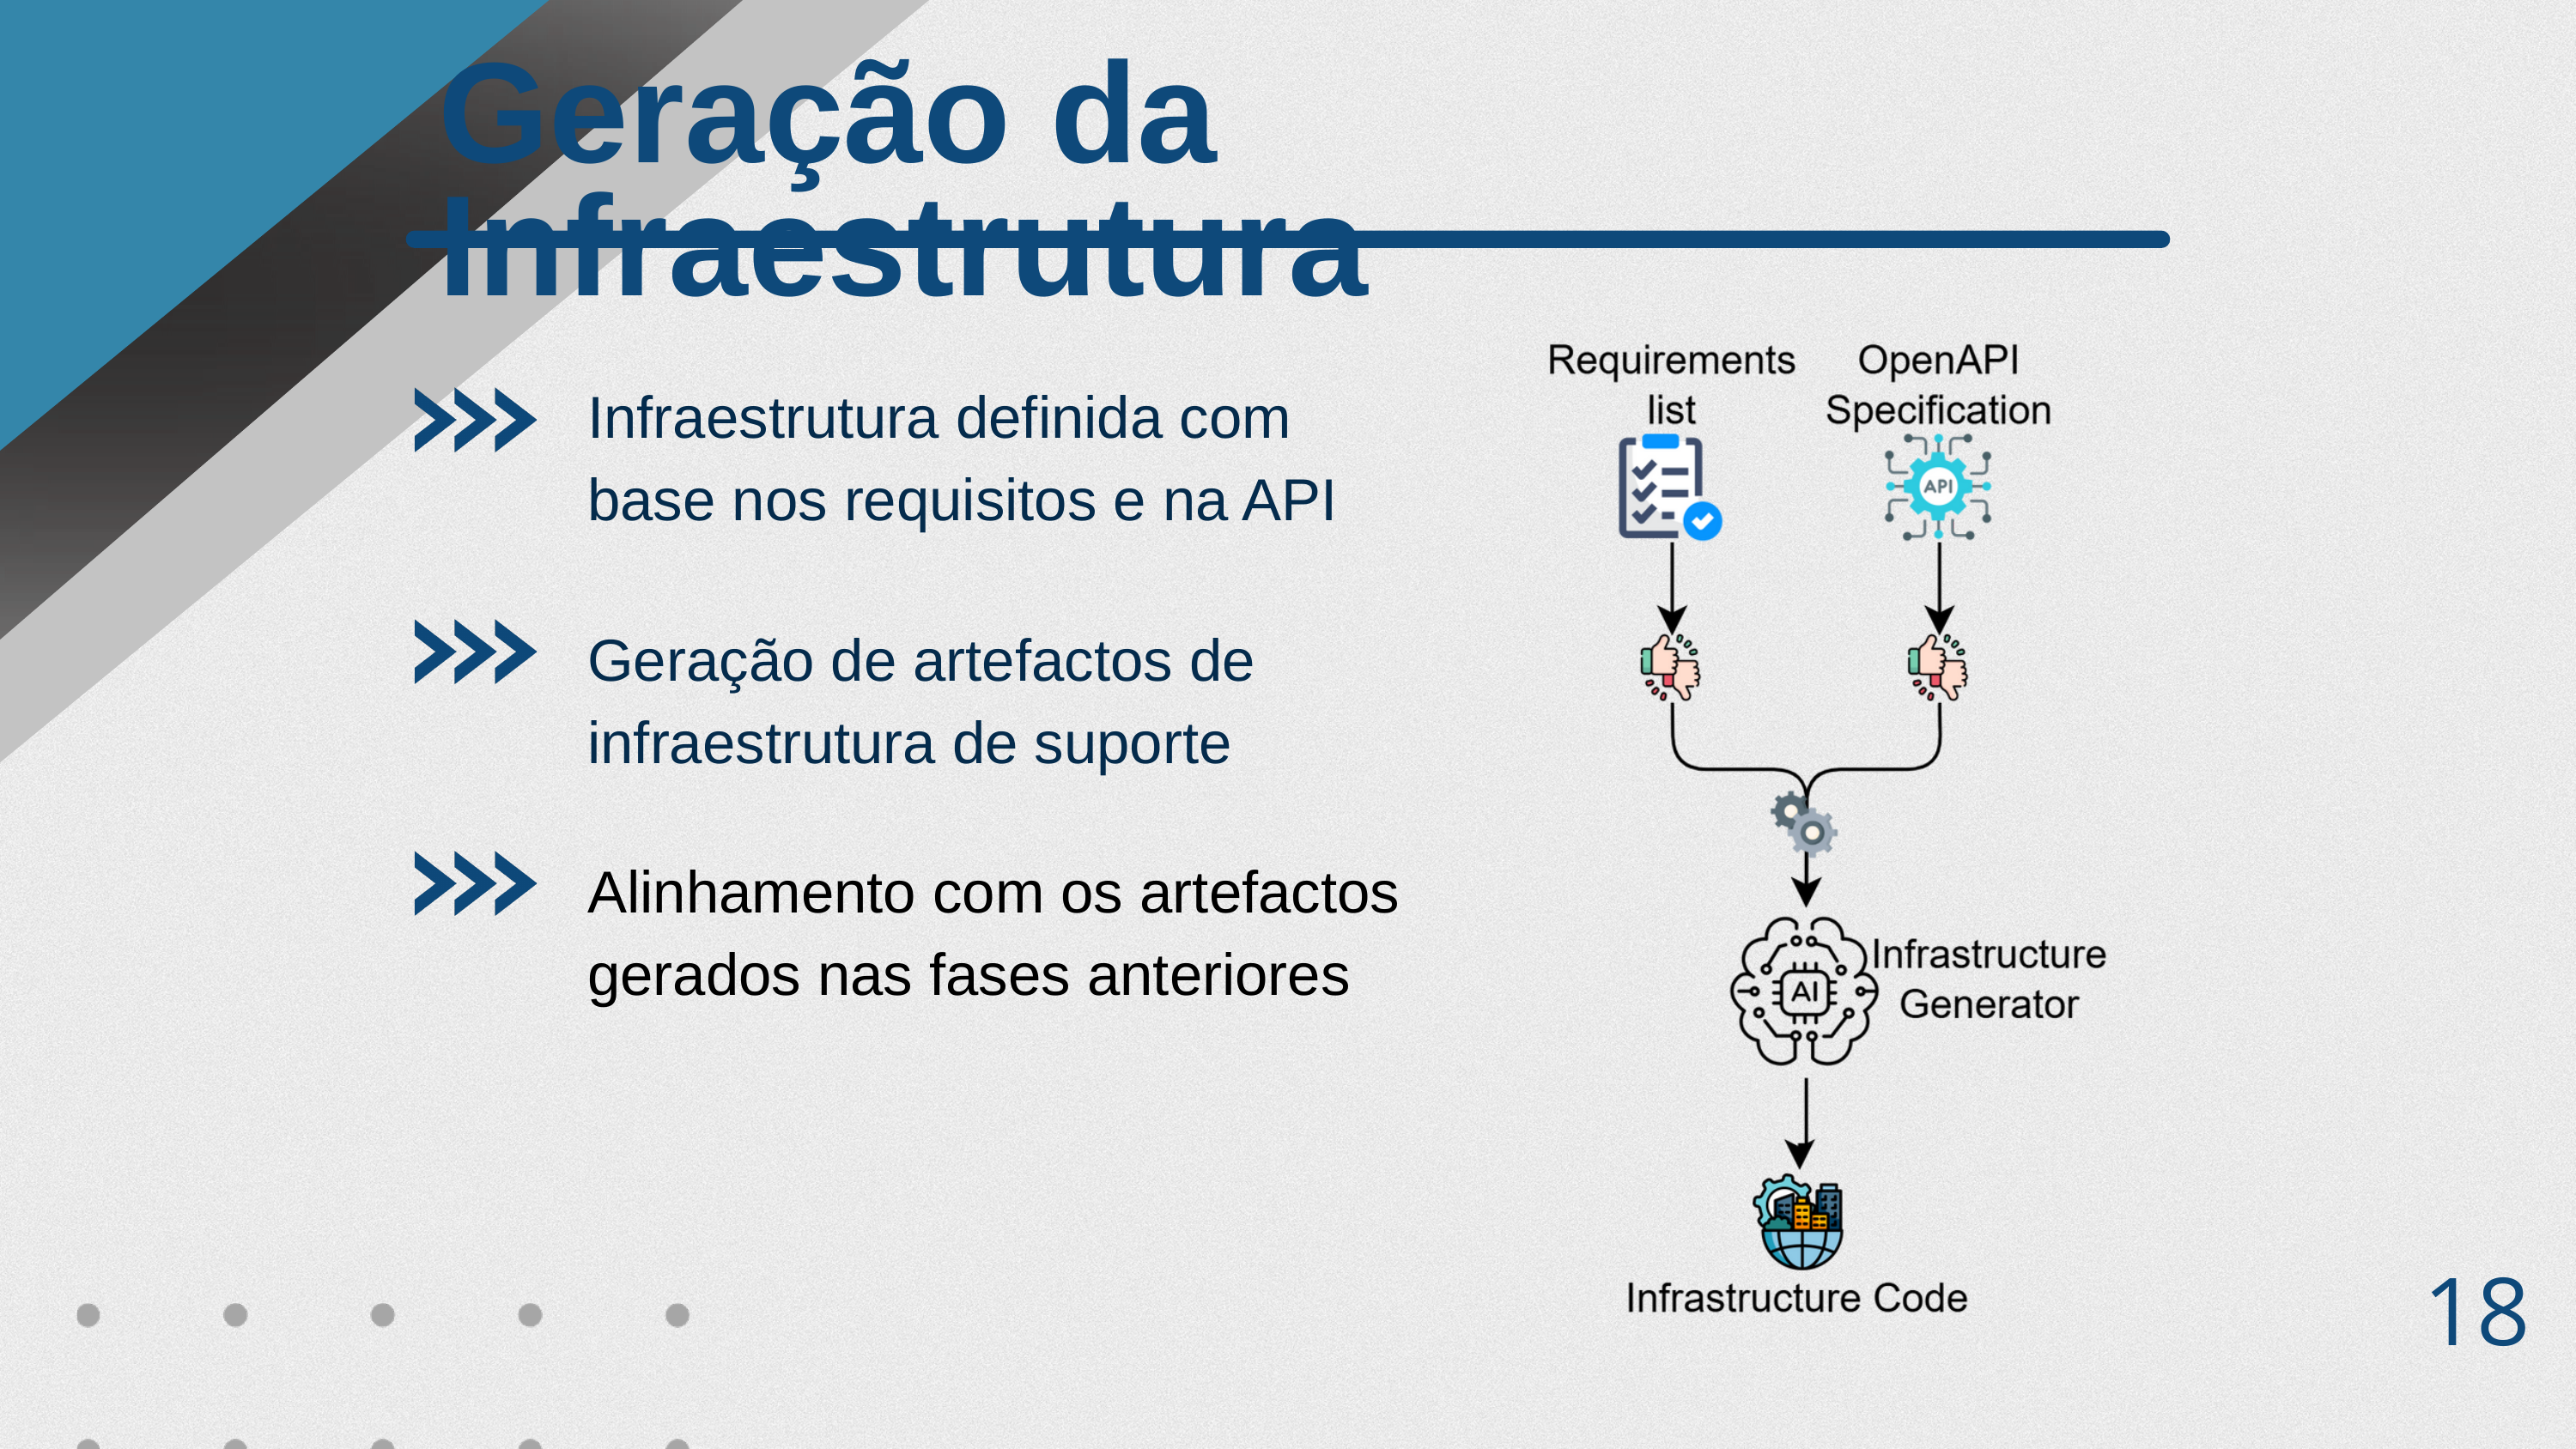

Geração da Infraestrutura

Infraestrutura definida com base nos requisitos e na API

Geração de artefactos de infraestrutura de suporte

Alinhamento com os artefactos gerados nas fases anteriores

18